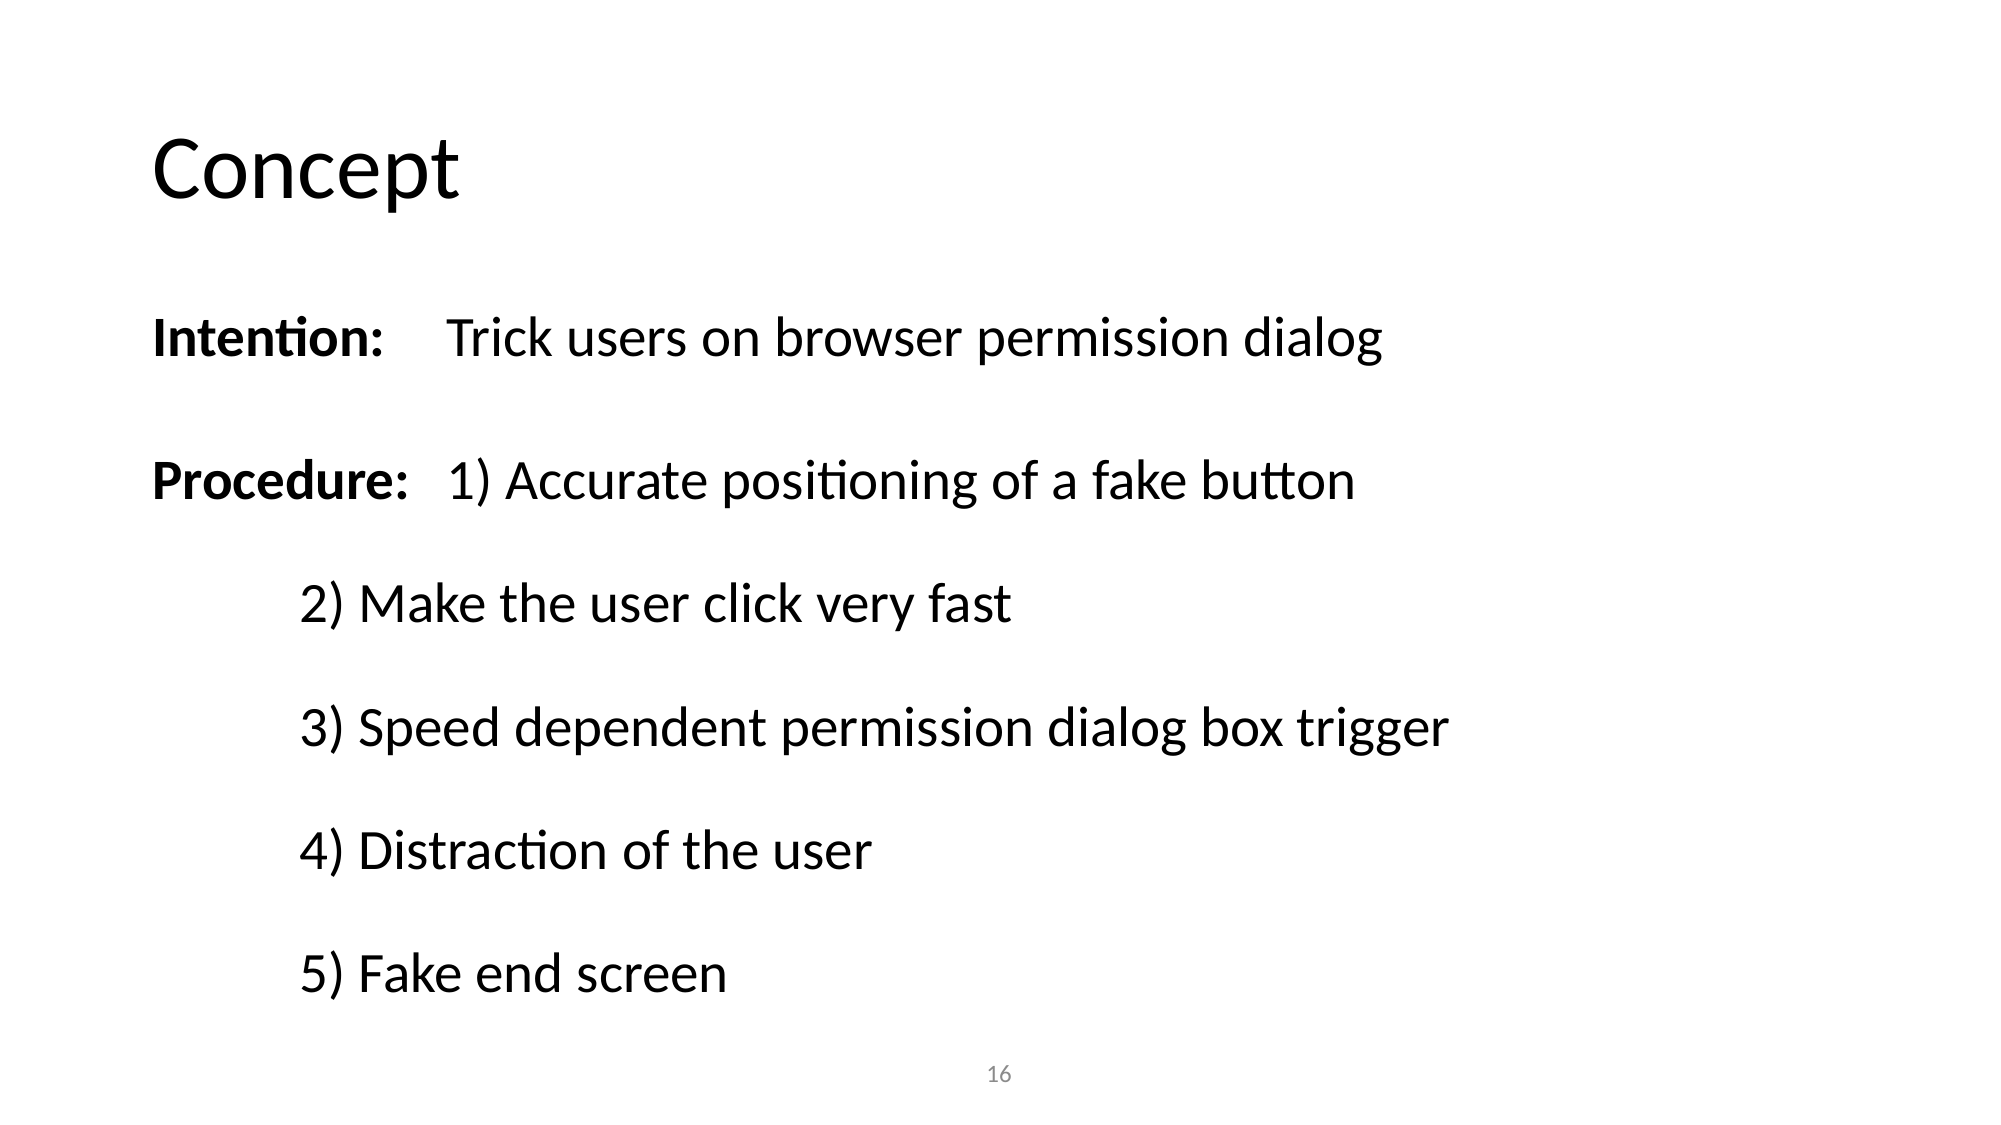

# Concept
Intention:	Trick users on browser permission dialog
Procedure:	1) Accurate positioning of a fake button
		2) Make the user click very fast
		3) Speed dependent permission dialog box trigger
		4) Distraction of the user
		5) Fake end screen
16